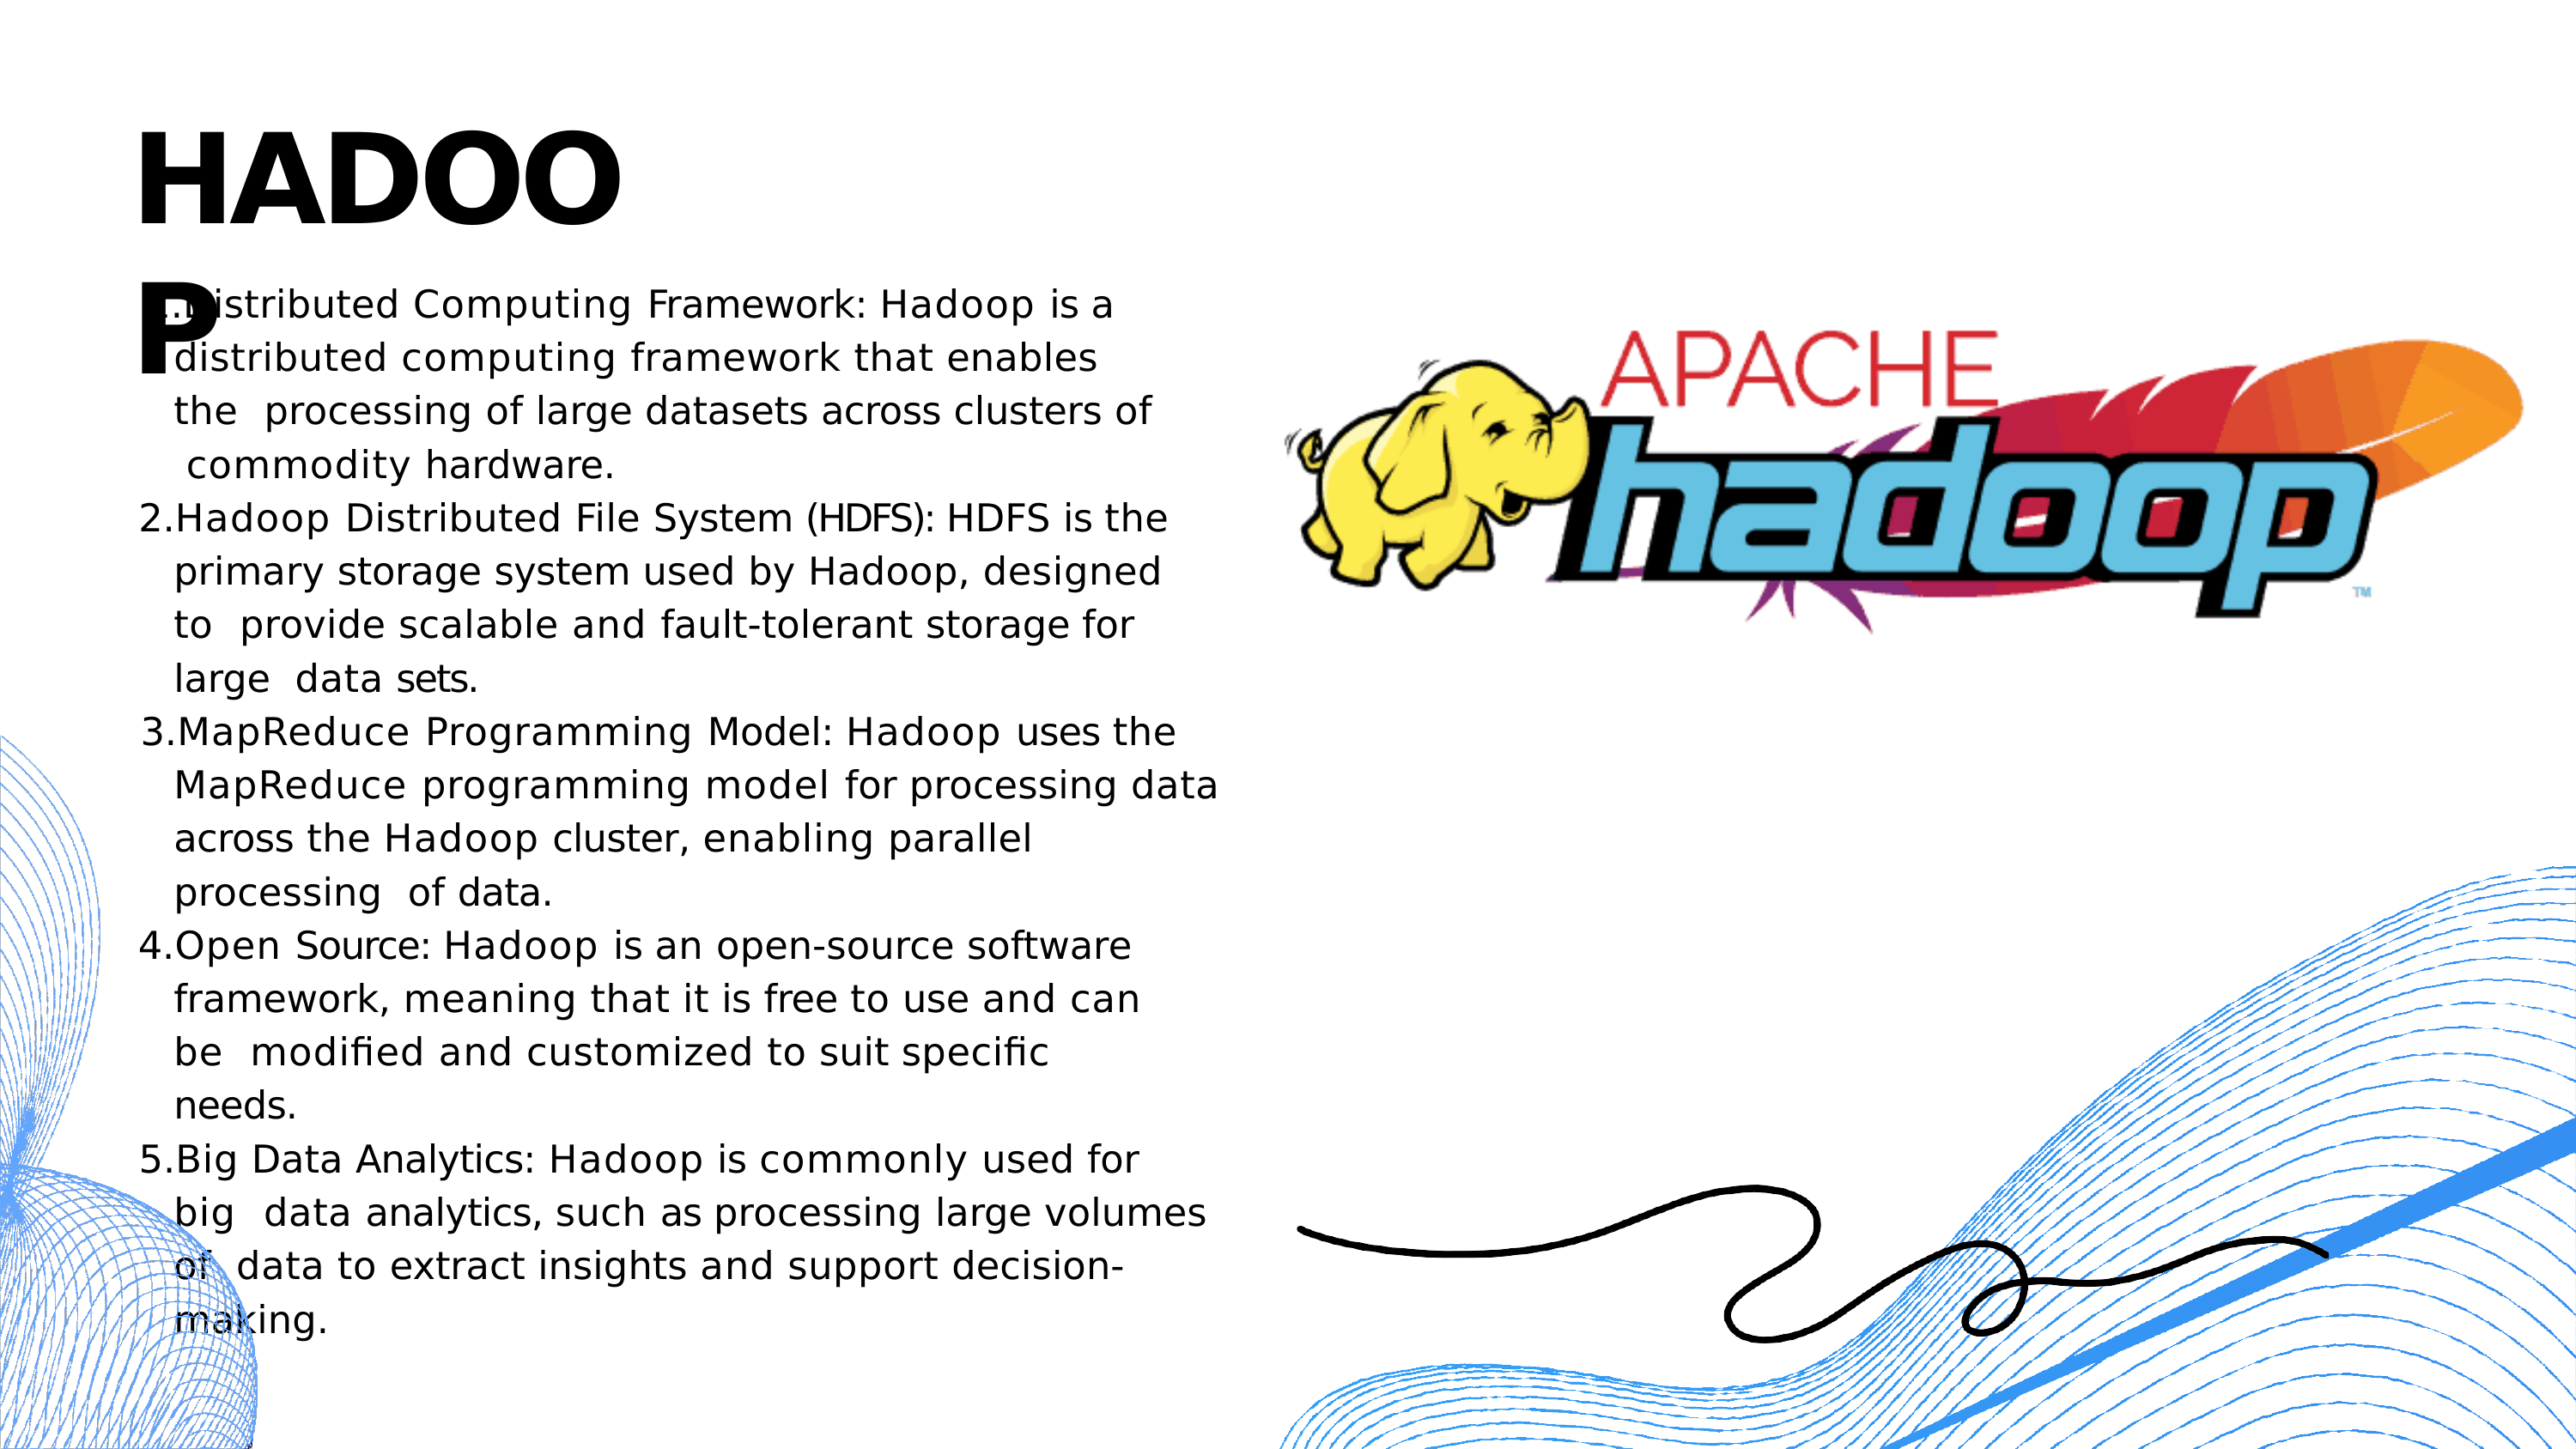

# HADOOP

Distributed Computing Framework: Hadoop is a  distributed computing framework that enables the  processing of large datasets across clusters of  commodity hardware.
Hadoop Distributed File System (HDFS): HDFS is the  primary storage system used by Hadoop, designed to  provide scalable and fault-tolerant storage for large  data sets.
MapReduce Programming Model: Hadoop uses the  MapReduce programming model for processing data  across the Hadoop cluster, enabling parallel processing  of data.
Open Source: Hadoop is an open-source software  framework, meaning that it is free to use and can be  modified and customized to suit specific needs.
Big Data Analytics: Hadoop is commonly used for big  data analytics, such as processing large volumes of  data to extract insights and support decision-making.